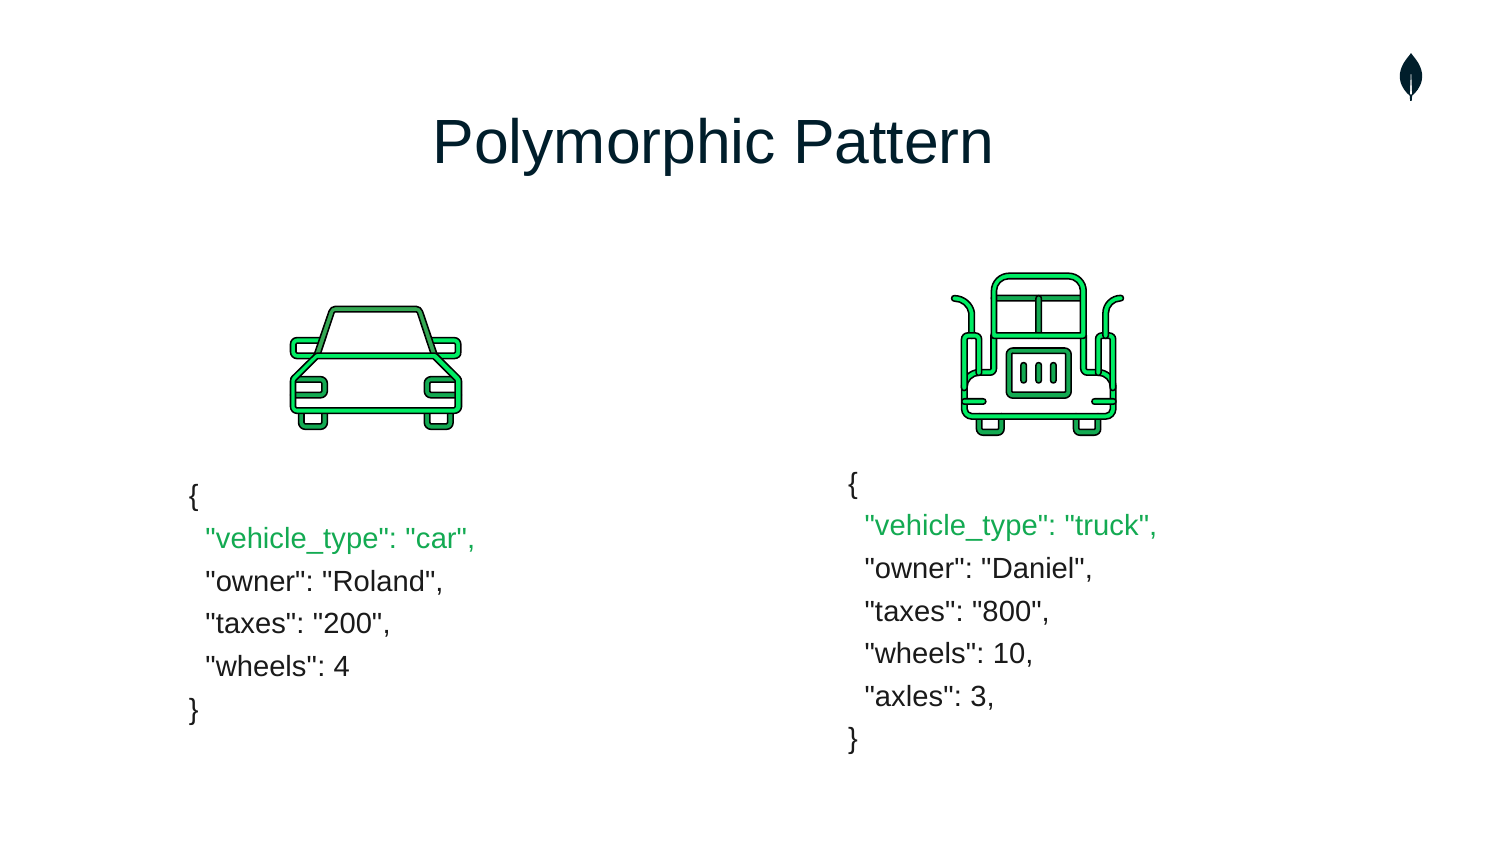

# Polymorphic Pattern

{
  "vehicle_type": "car",
  "owner": "Roland",
  "taxes": "200",
  "wheels": 4
}
{
  "vehicle_type": "truck",
  "owner": "Daniel",
  "taxes": "800",
  "wheels": 10,
  "axles": 3,
}